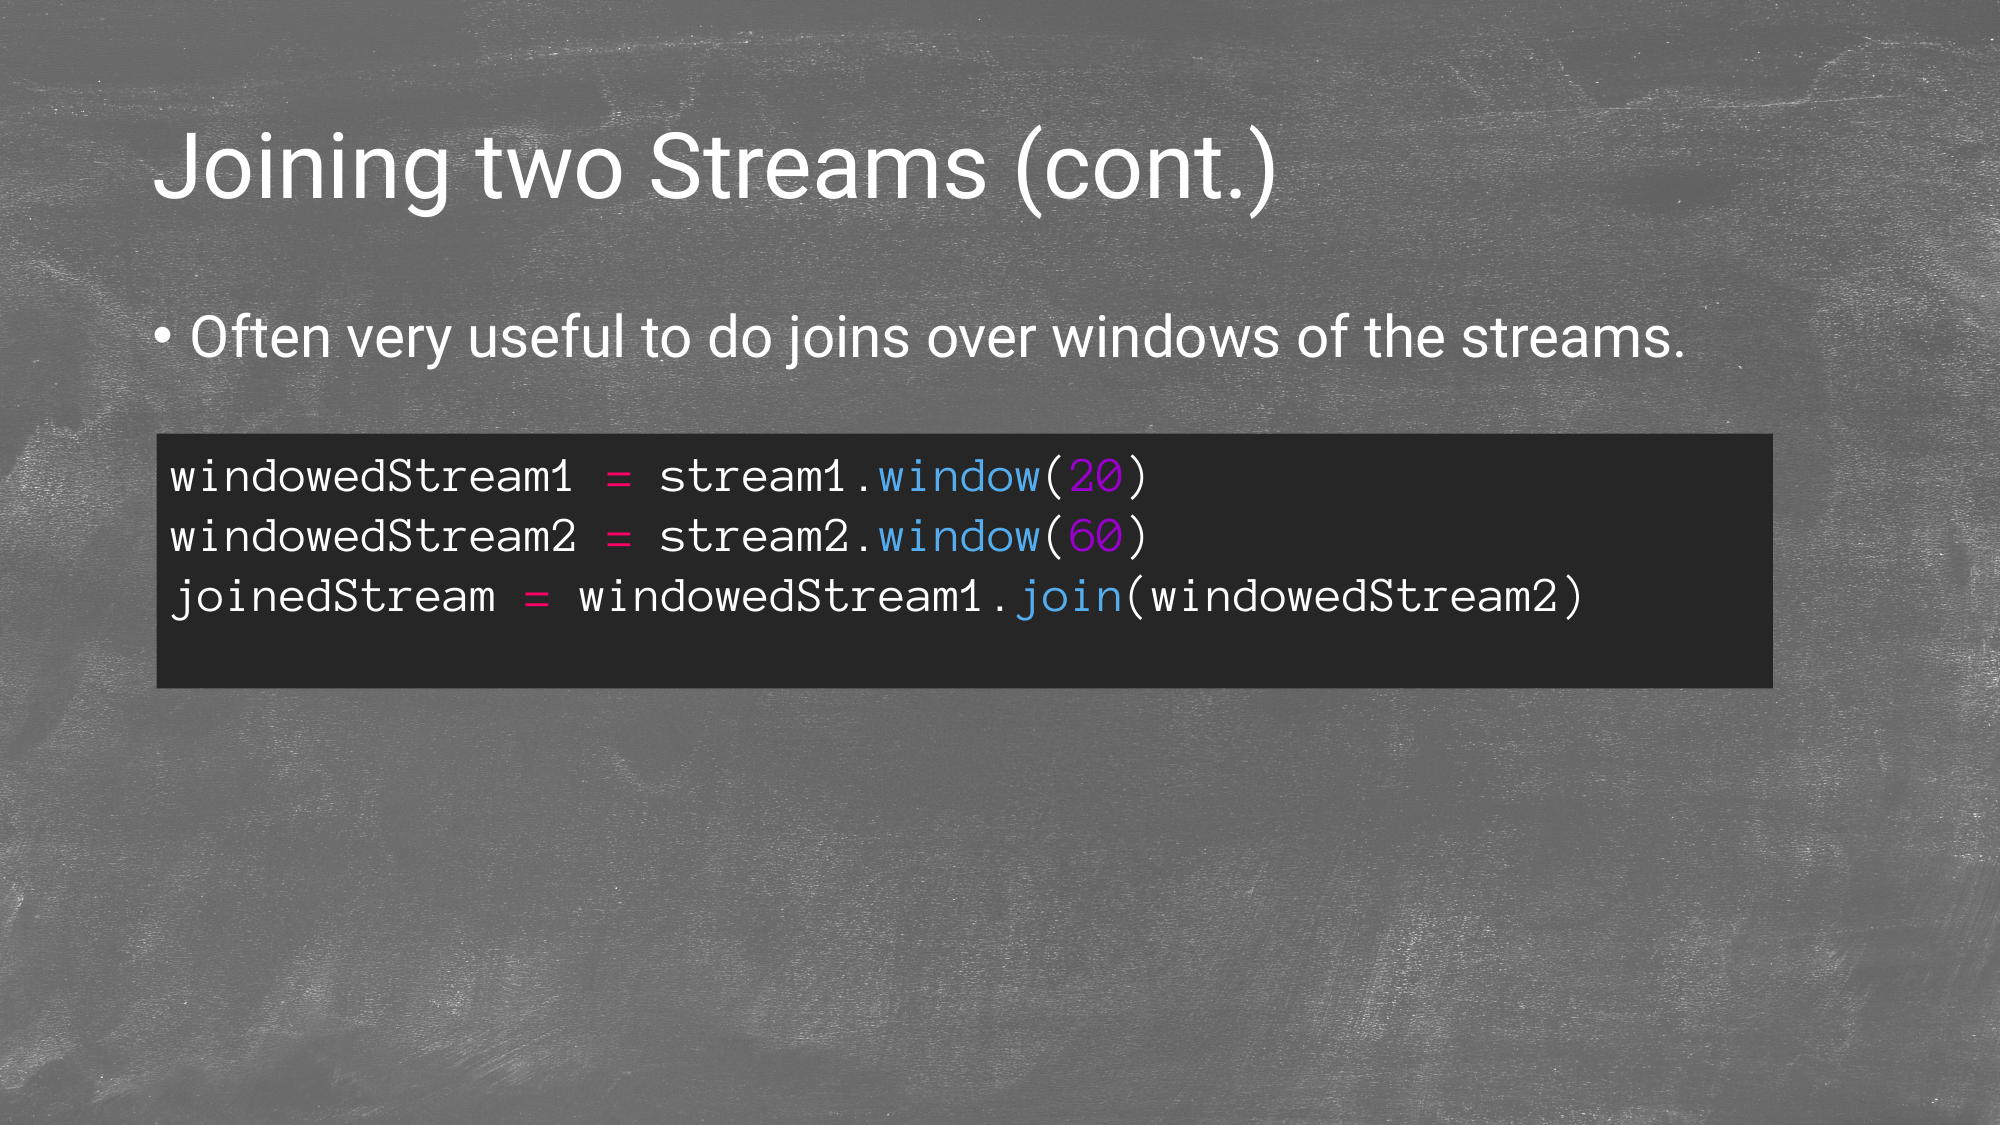

# Joining two Streams (cont.)
Often very useful to do joins over windows of the streams.

windowedStream1 = stream1.window(20)
windowedStream2 = stream2.window(60)
joinedStream = windowedStream1.join(windowedStream2)